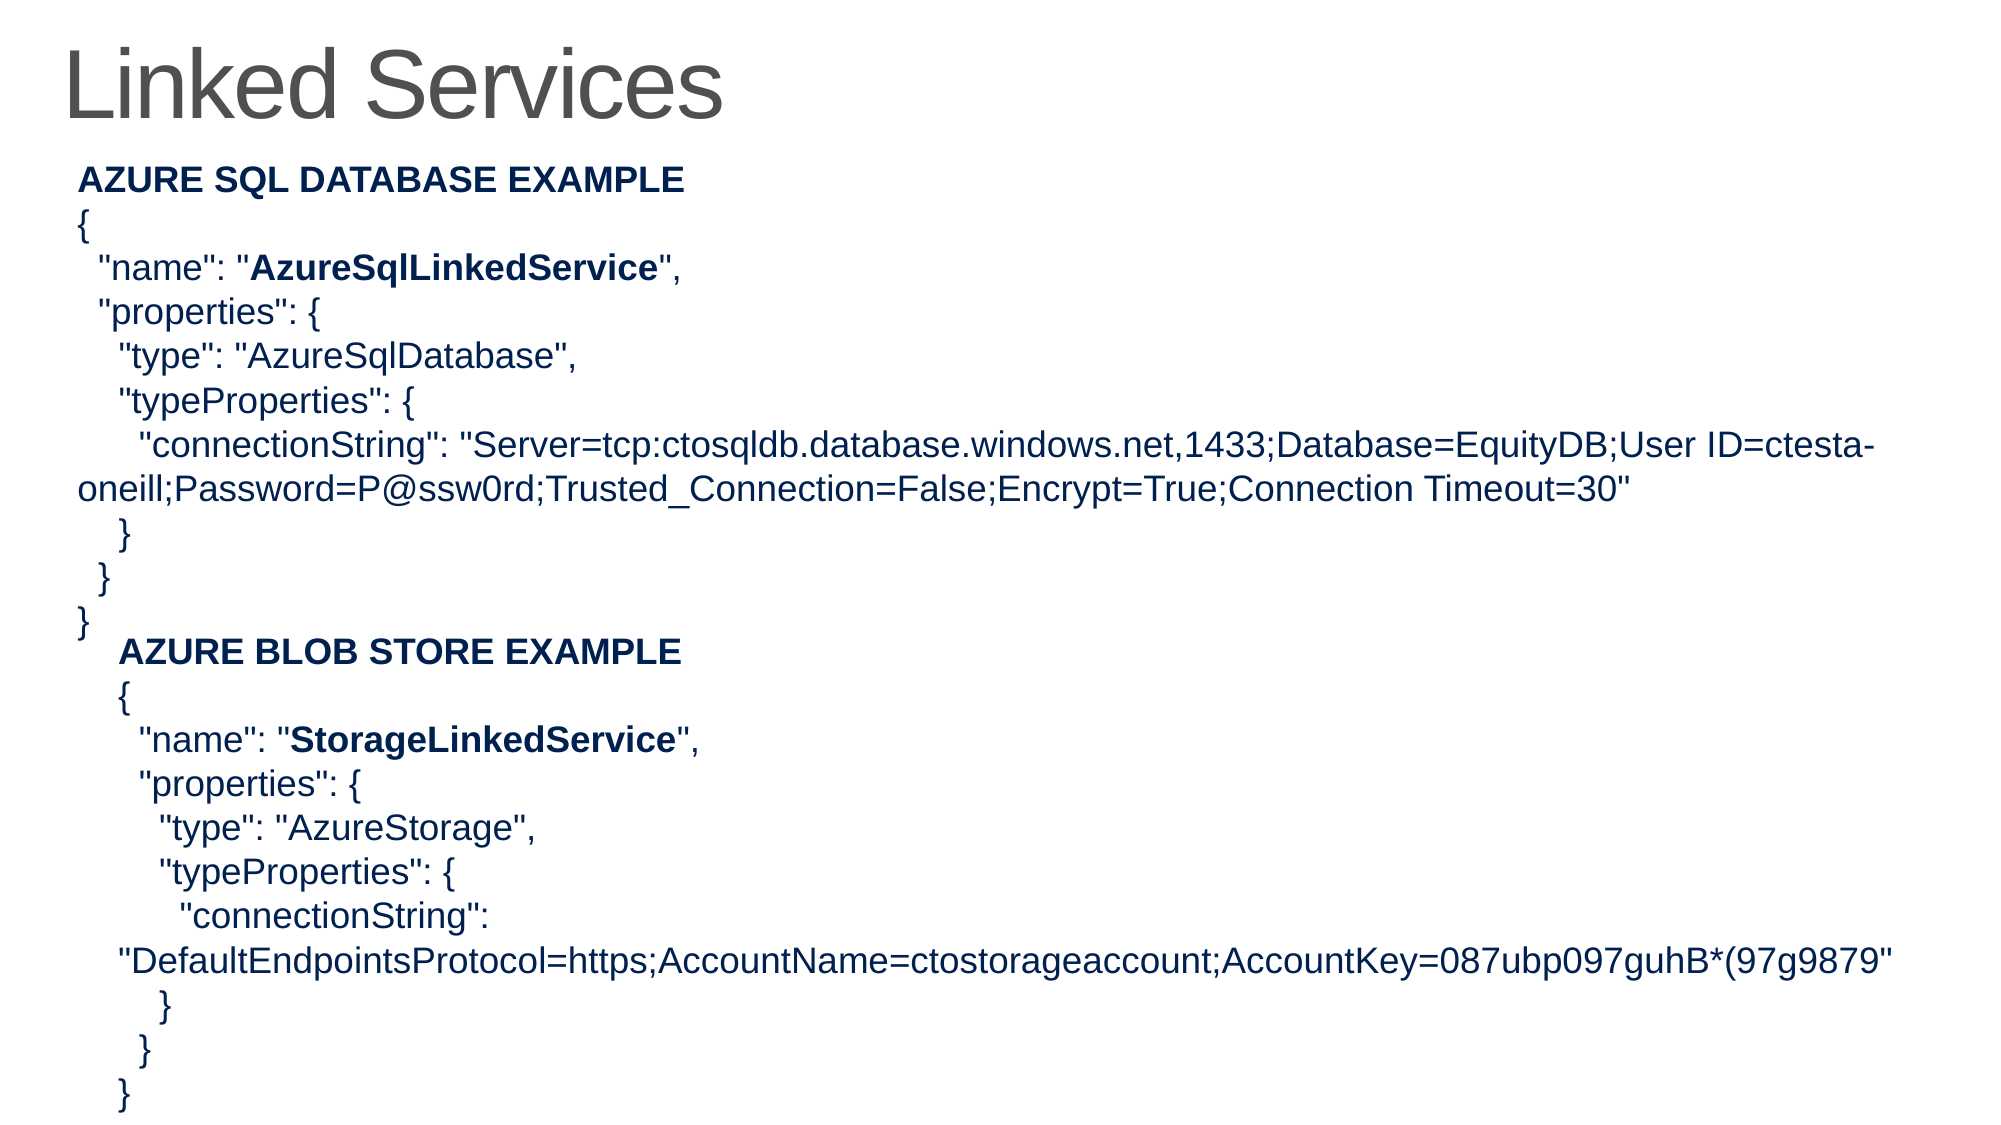

Linked Services
AZURE SQL DATABASE EXAMPLE
{
  "name": "AzureSqlLinkedService",
  "properties": {
    "type": "AzureSqlDatabase",
    "typeProperties": {
      "connectionString": "Server=tcp:ctosqldb.database.windows.net,1433;Database=EquityDB;User ID=ctesta-oneill;Password=P@ssw0rd;Trusted_Connection=False;Encrypt=True;Connection Timeout=30"
    }
  }
}
AZURE BLOB STORE EXAMPLE
{
  "name": "StorageLinkedService",
  "properties": {
    "type": "AzureStorage",
    "typeProperties": {
      "connectionString": "DefaultEndpointsProtocol=https;AccountName=ctostorageaccount;AccountKey=087ubp097guhB*(97g9879"
    }
  }
}